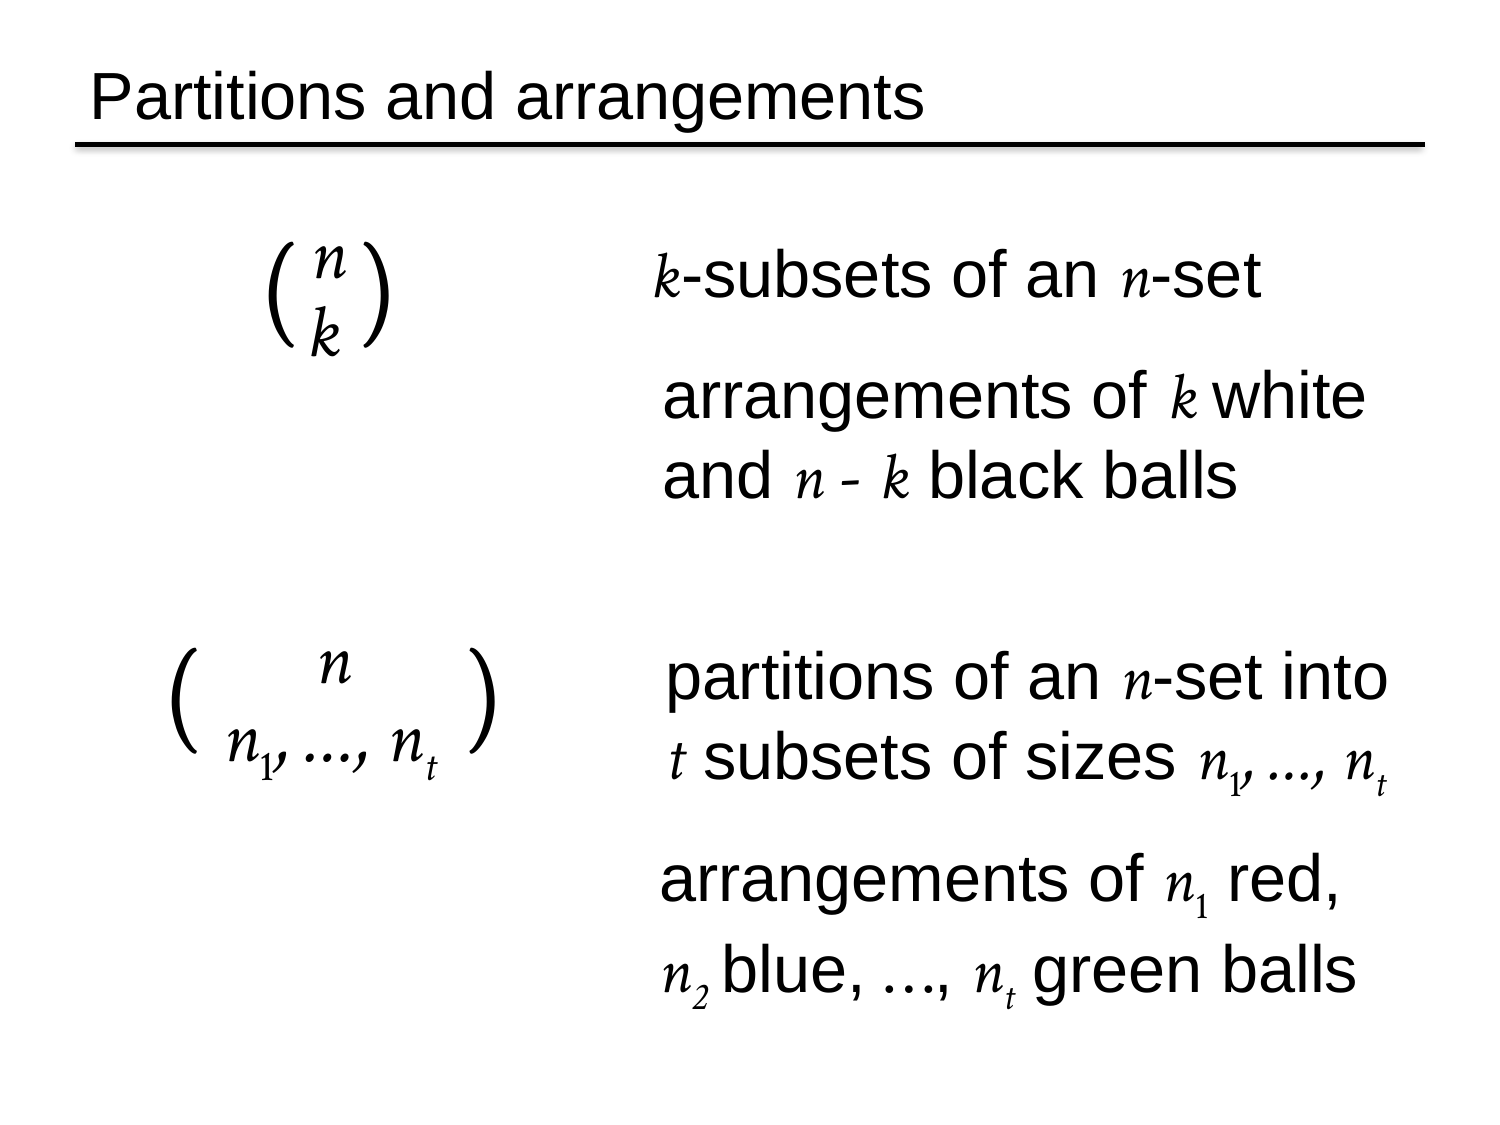

# Partitions and arrangements
n
)
(
k
k-subsets of an n-set
arrangements of k white
and n - k black balls
n
)
(
n1, …, nt
partitions of an n-set into
t subsets of sizes n1, …, nt
arrangements of n1 red,
n2 blue, …, nt green balls